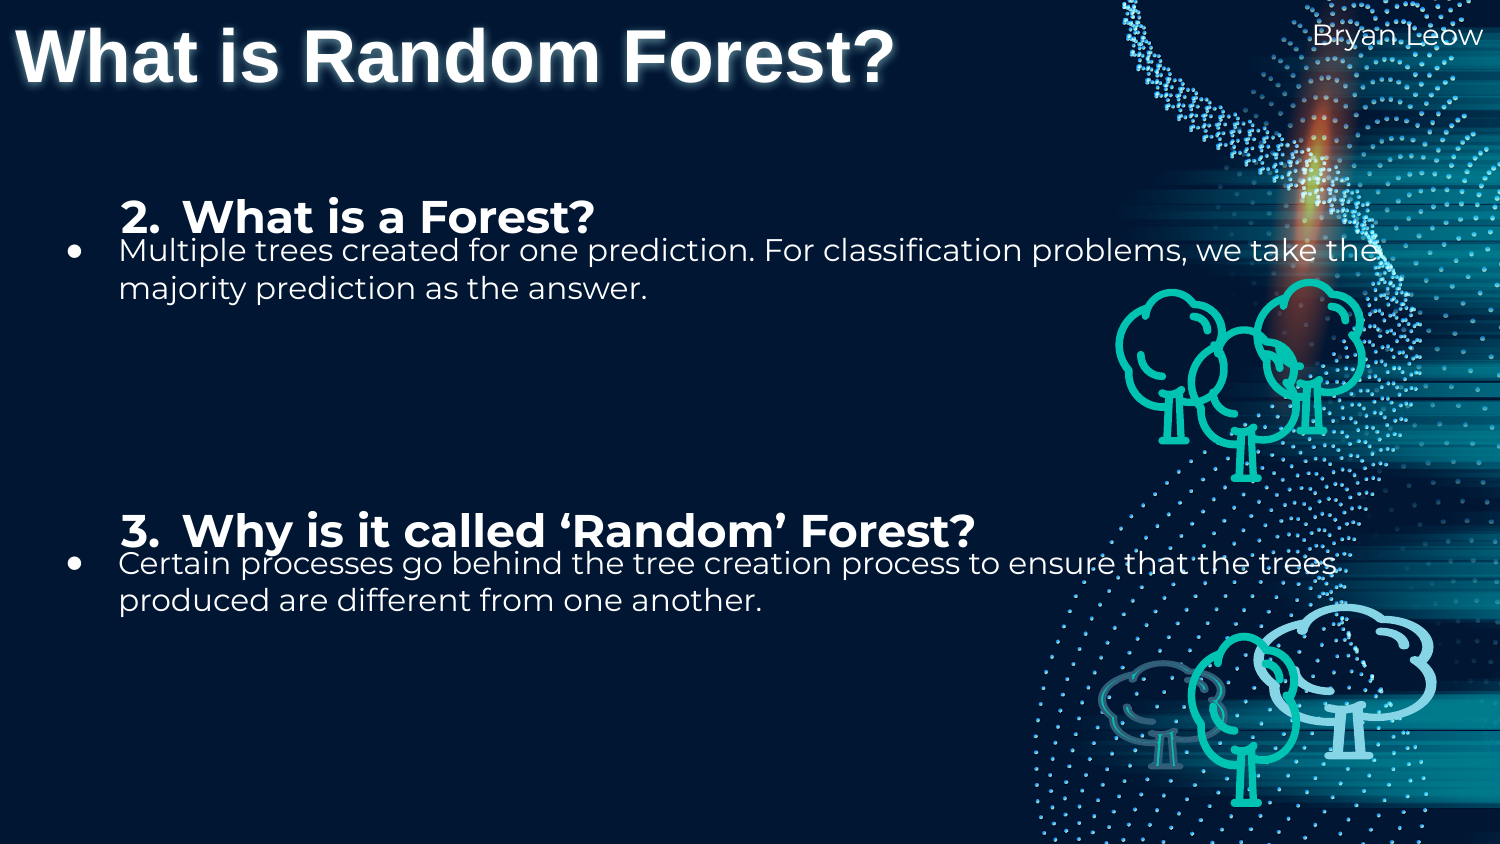

What is Random Forest?
Bryan Leow
What is a Forest?

Why is it called ‘Random’ Forest?

Multiple trees created for one prediction. For classification problems, we take the majority prediction as the answer.

Certain processes go behind the tree creation process to ensure that the trees produced are different from one another.